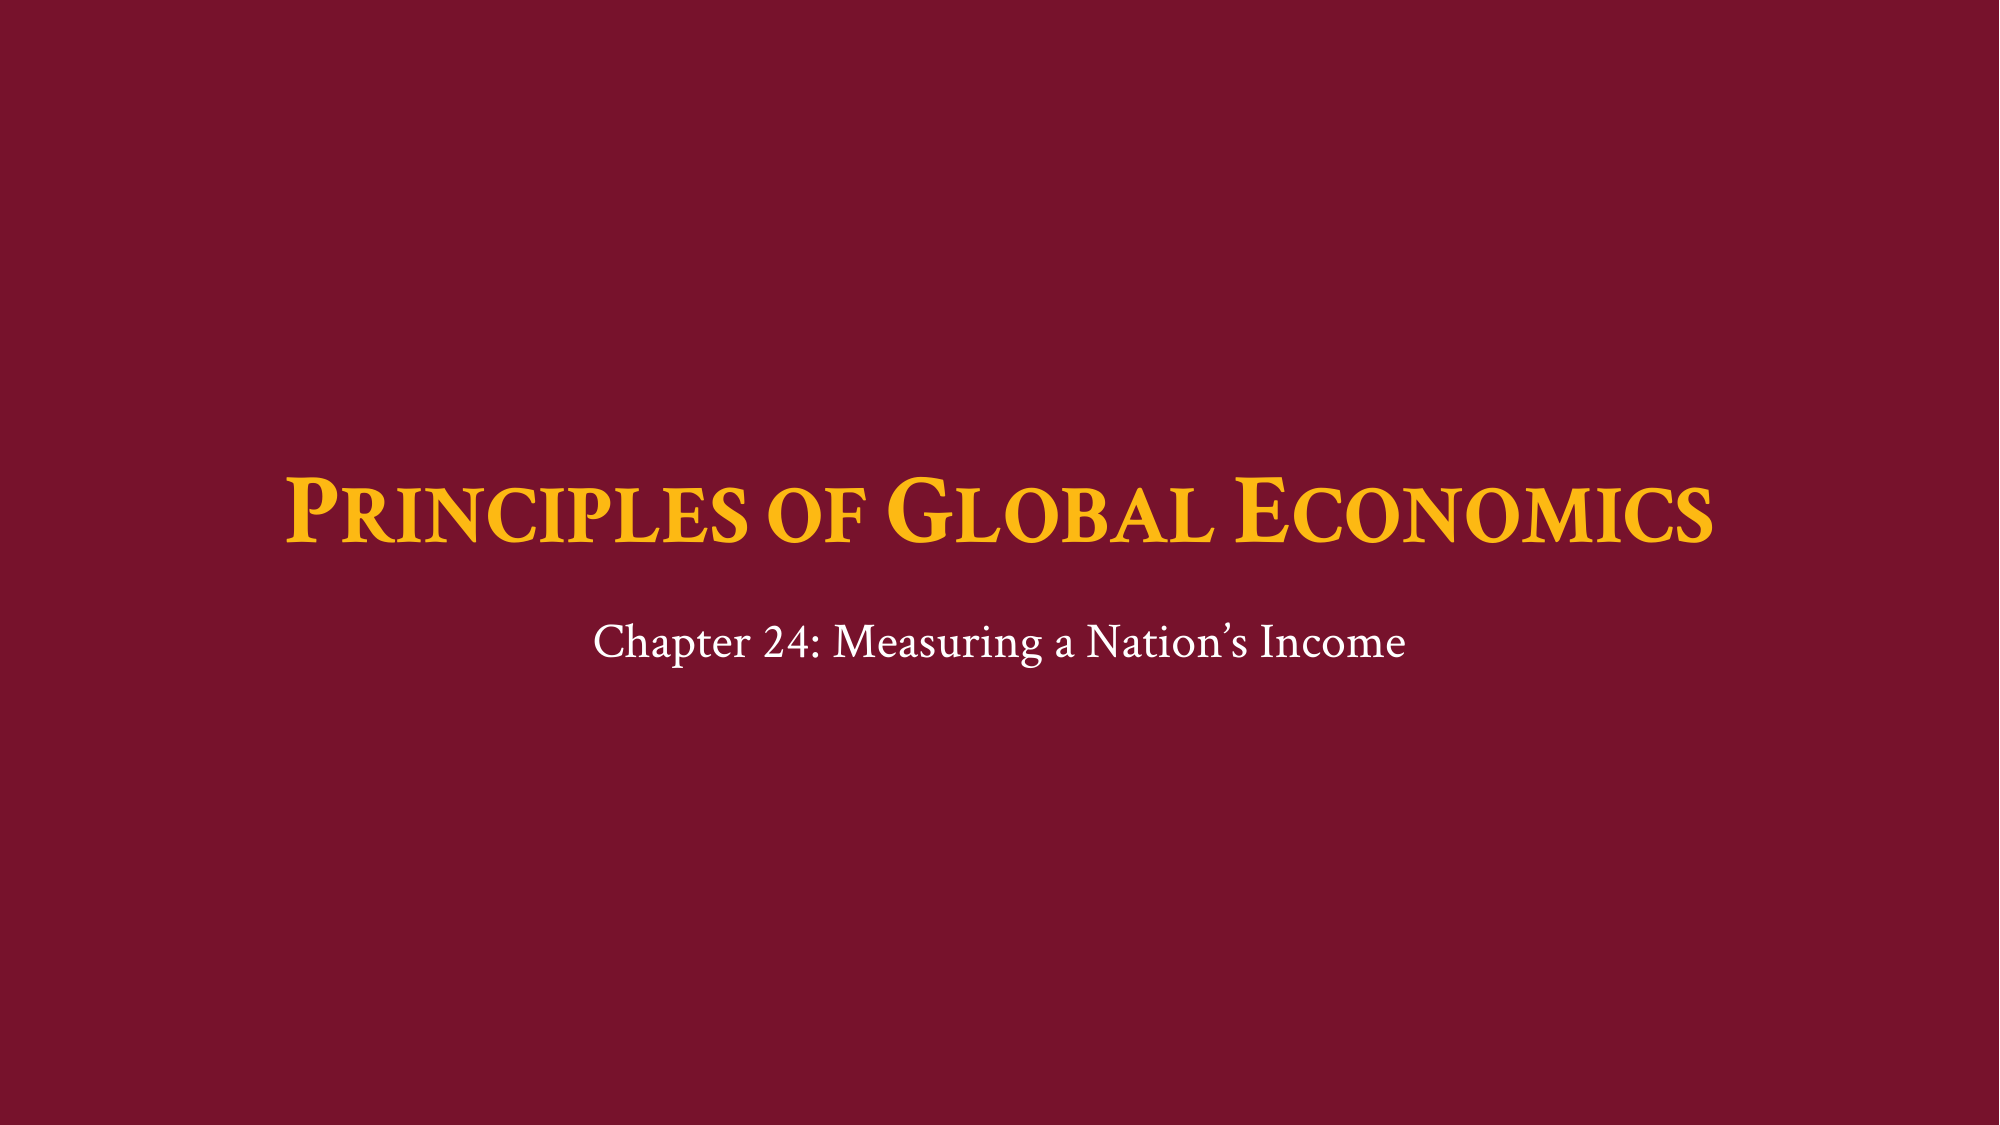

PRINCIPLES OF GLOBAL ECONOMICS
Chapter 24: Measuring a Nation’s Income